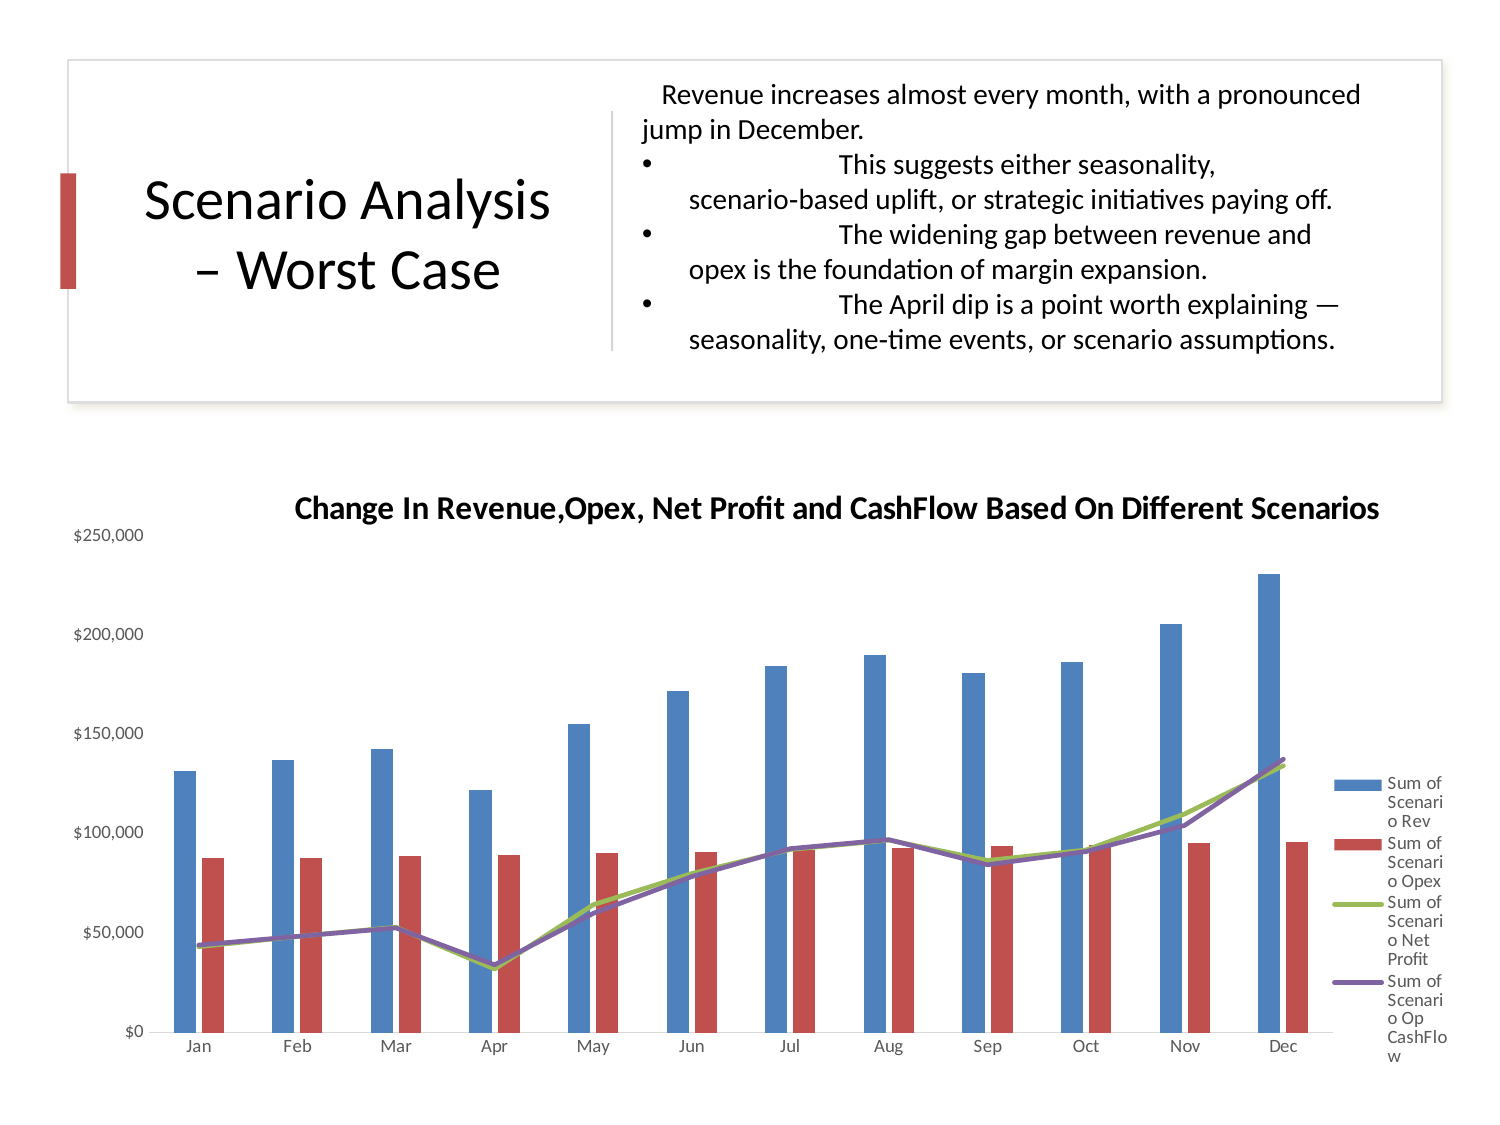

Revenue increases almost every month, with a pronounced jump in December.
 	This suggests either seasonality, scenario‑based uplift, or strategic initiatives paying off.
 	The widening gap between revenue and opex is the foundation of margin expansion.
	The April dip is a point worth explaining — seasonality, one‑time events, or scenario assumptions.
# Scenario Analysis – Worst Case

### Chart: Change In Revenue,Opex, Net Profit and CashFlow Based On Different Scenarios

| Category | Sum of Scenario Rev | Sum of Scenario Opex | Sum of Scenario Net Profit | Sum of Scenario Op CashFlow |
|---|---|---|---|---|
| Jan | 131670.00000000003 | 87720.0 | 43250.00000000003 | 44083.33000000003 |
| Feb | 137156.25000000003 | 88077.0 | 48408.42000000003 | 48441.75000000003 |
| Mar | 142642.5 | 88944.0 | 53056.83 | 52690.16 |
| Apr | 121968.00000000001 | 89352.0 | 32003.500000000015 | 34136.830000000016 |
| May | 155232.0 | 90270.0 | 64378.67 | 60012.0 |
| Jun | 171864.0 | 91188.0 | 80121.83 | 78555.16 |
| Jul | 184857.75 | 92106.0 | 92226.75 | 92660.08 |
| Aug | 190459.50000000003 | 93024.0 | 96939.67000000003 | 97173.00000000003 |
| Sep | 181104.0 | 93942.0 | 86695.33 | 84528.66 |
| Oct | 186763.5 | 94350.0 | 91976.0 | 91209.33 |
| Nov | 205821.00000000003 | 95268.0 | 110144.67000000003 | 104378.00000000003 |
| Dec | 231000.00000000003 | 96186.0 | 134434.83000000002 | 137768.16 |